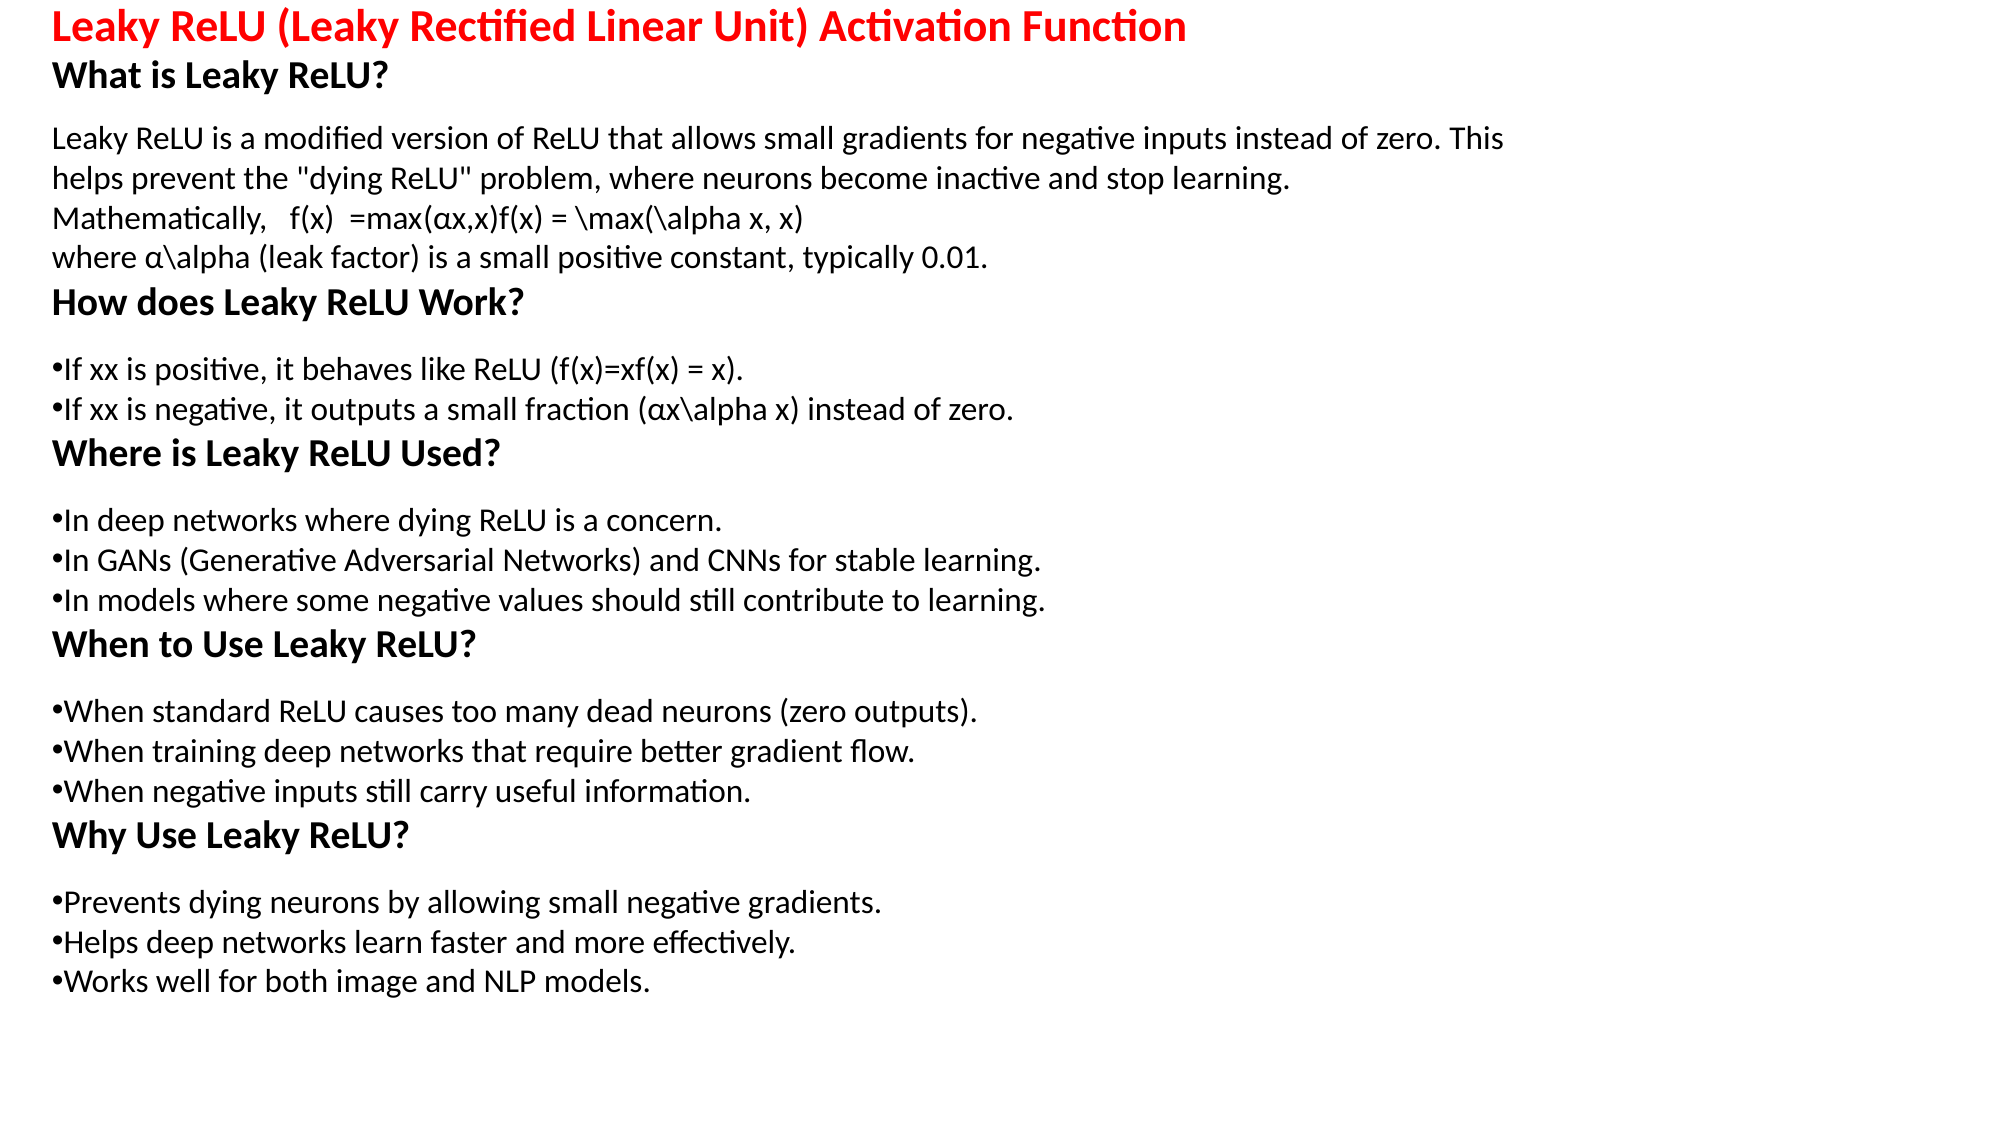

Leaky ReLU (Leaky Rectified Linear Unit) Activation Function
What is Leaky ReLU?
Leaky ReLU is a modified version of ReLU that allows small gradients for negative inputs instead of zero. This helps prevent the "dying ReLU" problem, where neurons become inactive and stop learning.
Mathematically,   f(x)  =max⁡(αx,x)f(x) = \max(\alpha x, x)
where α\alpha (leak factor) is a small positive constant, typically 0.01.
How does Leaky ReLU Work?
If xx is positive, it behaves like ReLU (f(x)=xf(x) = x).
If xx is negative, it outputs a small fraction (αx\alpha x) instead of zero.
Where is Leaky ReLU Used?
In deep networks where dying ReLU is a concern.
In GANs (Generative Adversarial Networks) and CNNs for stable learning.
In models where some negative values should still contribute to learning.
When to Use Leaky ReLU?
When standard ReLU causes too many dead neurons (zero outputs).
When training deep networks that require better gradient flow.
When negative inputs still carry useful information.
Why Use Leaky ReLU?
Prevents dying neurons by allowing small negative gradients.
Helps deep networks learn faster and more effectively.
Works well for both image and NLP models.